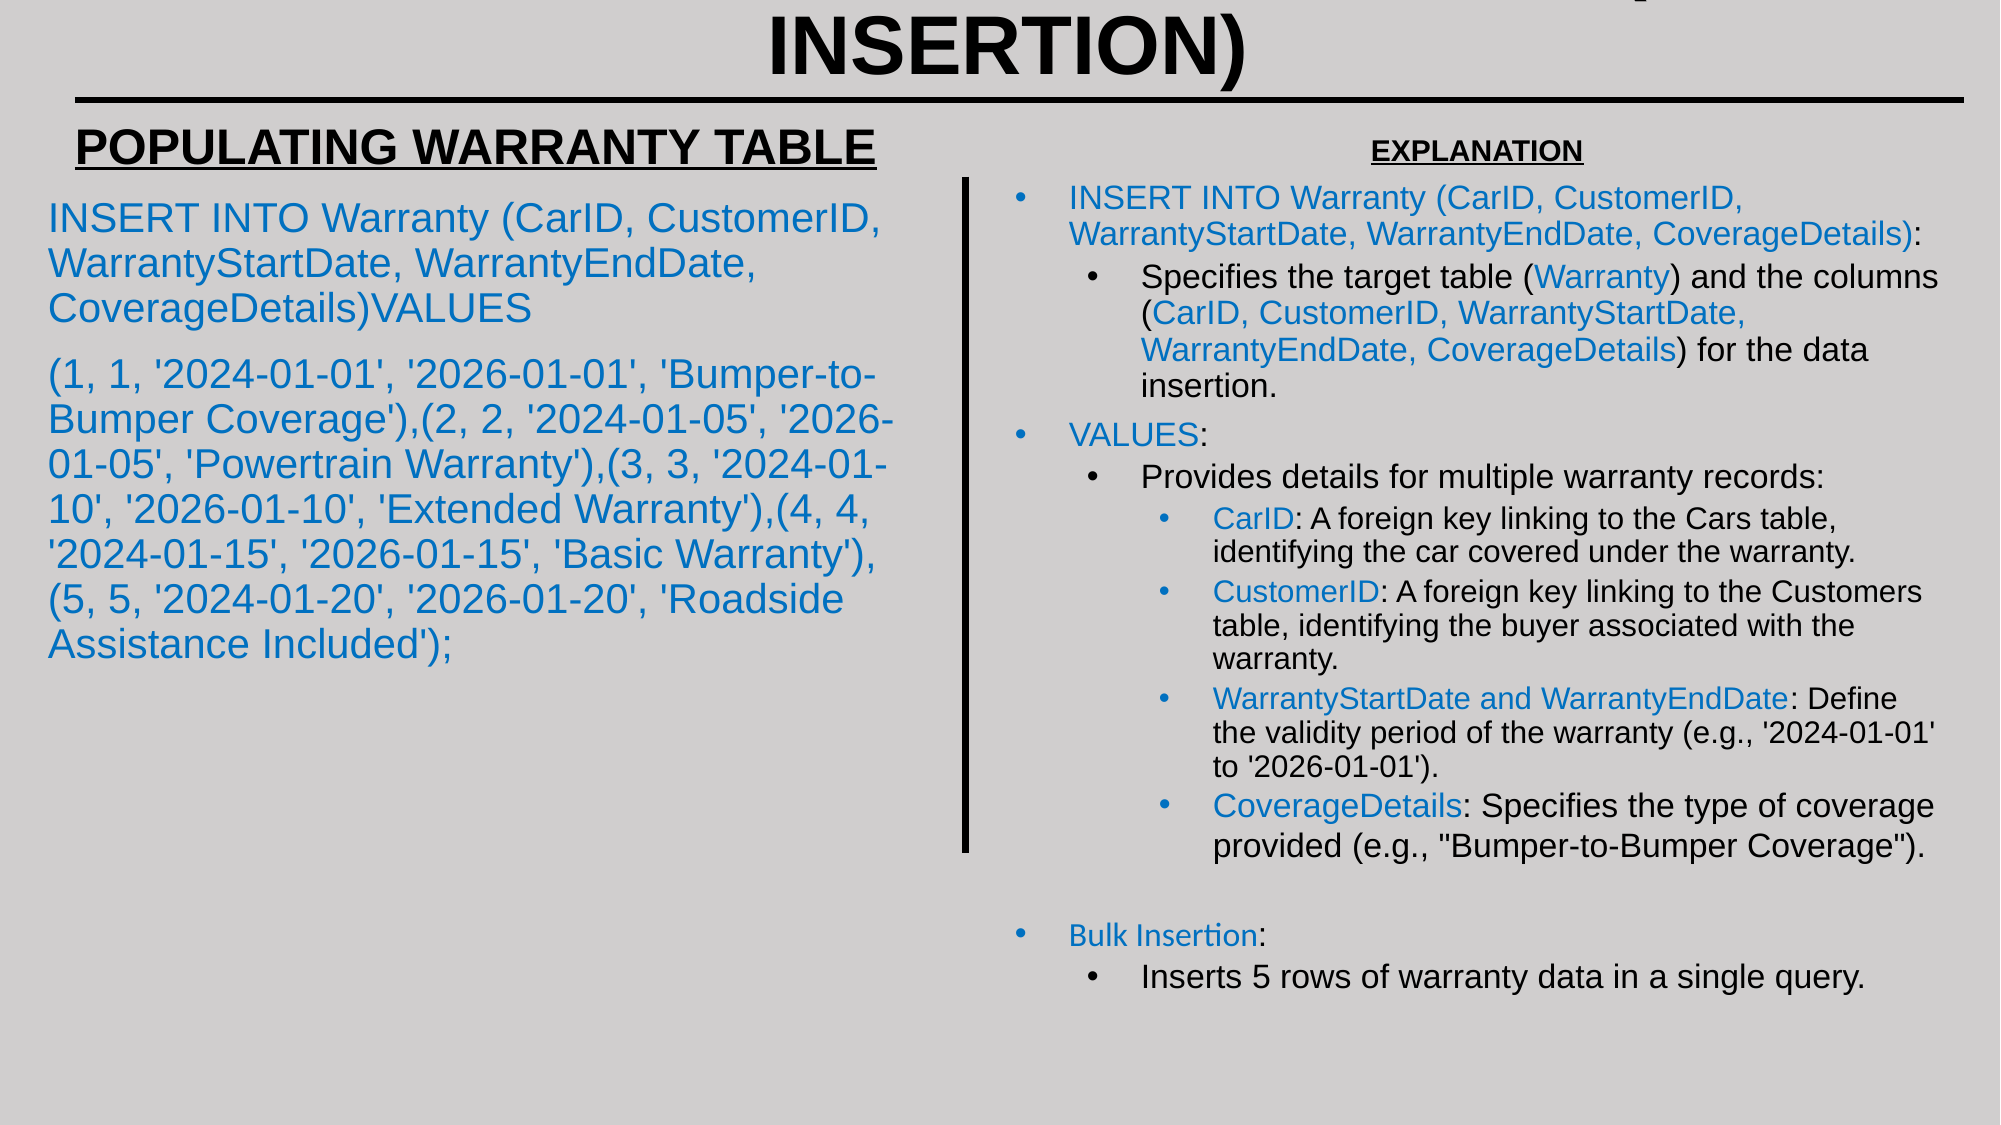

# DATA MANIPULATION STATEMENTS (DATA INSERTION)
POPULATING WARRANTY TABLE
INSERT INTO Warranty (CarID, CustomerID, WarrantyStartDate, WarrantyEndDate, CoverageDetails)VALUES
(1, 1, '2024-01-01', '2026-01-01', 'Bumper-to-Bumper Coverage'),(2, 2, '2024-01-05', '2026-01-05', 'Powertrain Warranty'),(3, 3, '2024-01-10', '2026-01-10', 'Extended Warranty'),(4, 4, '2024-01-15', '2026-01-15', 'Basic Warranty'),(5, 5, '2024-01-20', '2026-01-20', 'Roadside Assistance Included');
EXPLANATION
INSERT INTO Warranty (CarID, CustomerID, WarrantyStartDate, WarrantyEndDate, CoverageDetails):
Specifies the target table (Warranty) and the columns (CarID, CustomerID, WarrantyStartDate, WarrantyEndDate, CoverageDetails) for the data insertion.
VALUES:
Provides details for multiple warranty records:
CarID: A foreign key linking to the Cars table, identifying the car covered under the warranty.
CustomerID: A foreign key linking to the Customers table, identifying the buyer associated with the warranty.
WarrantyStartDate and WarrantyEndDate: Define the validity period of the warranty (e.g., '2024-01-01' to '2026-01-01').
CoverageDetails: Specifies the type of coverage provided (e.g., "Bumper-to-Bumper Coverage").

Bulk Insertion:
Inserts 5 rows of warranty data in a single query.